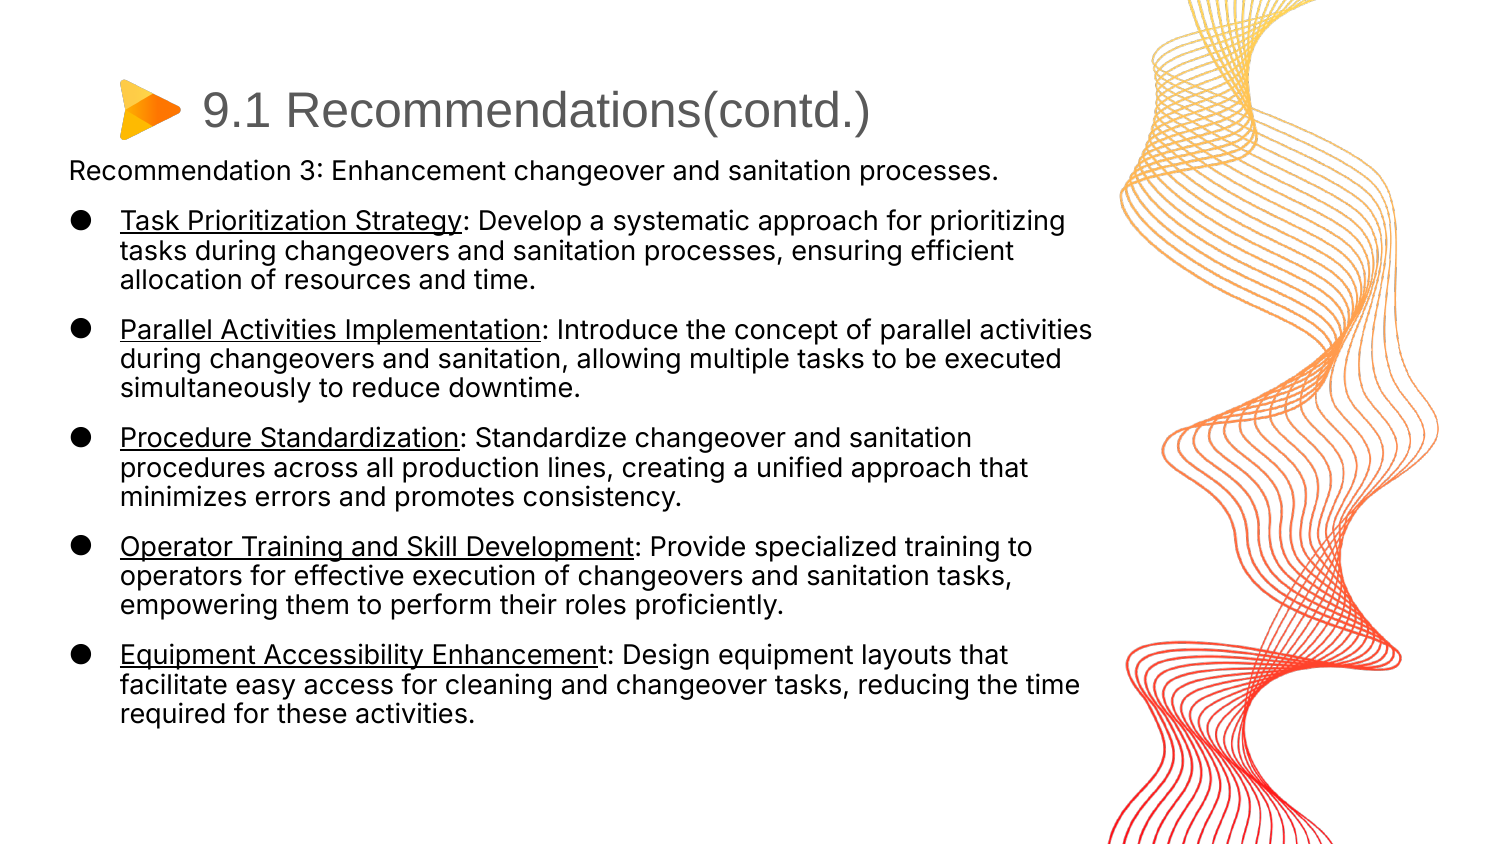

# 9.1 Recommendations(contd.)
Recommendation 3: Enhancement changeover and sanitation processes.
Task Prioritization Strategy: Develop a systematic approach for prioritizing tasks during changeovers and sanitation processes, ensuring efficient allocation of resources and time.
Parallel Activities Implementation: Introduce the concept of parallel activities during changeovers and sanitation, allowing multiple tasks to be executed simultaneously to reduce downtime.
Procedure Standardization: Standardize changeover and sanitation procedures across all production lines, creating a unified approach that minimizes errors and promotes consistency.
Operator Training and Skill Development: Provide specialized training to operators for effective execution of changeovers and sanitation tasks, empowering them to perform their roles proficiently.
Equipment Accessibility Enhancement: Design equipment layouts that facilitate easy access for cleaning and changeover tasks, reducing the time required for these activities.